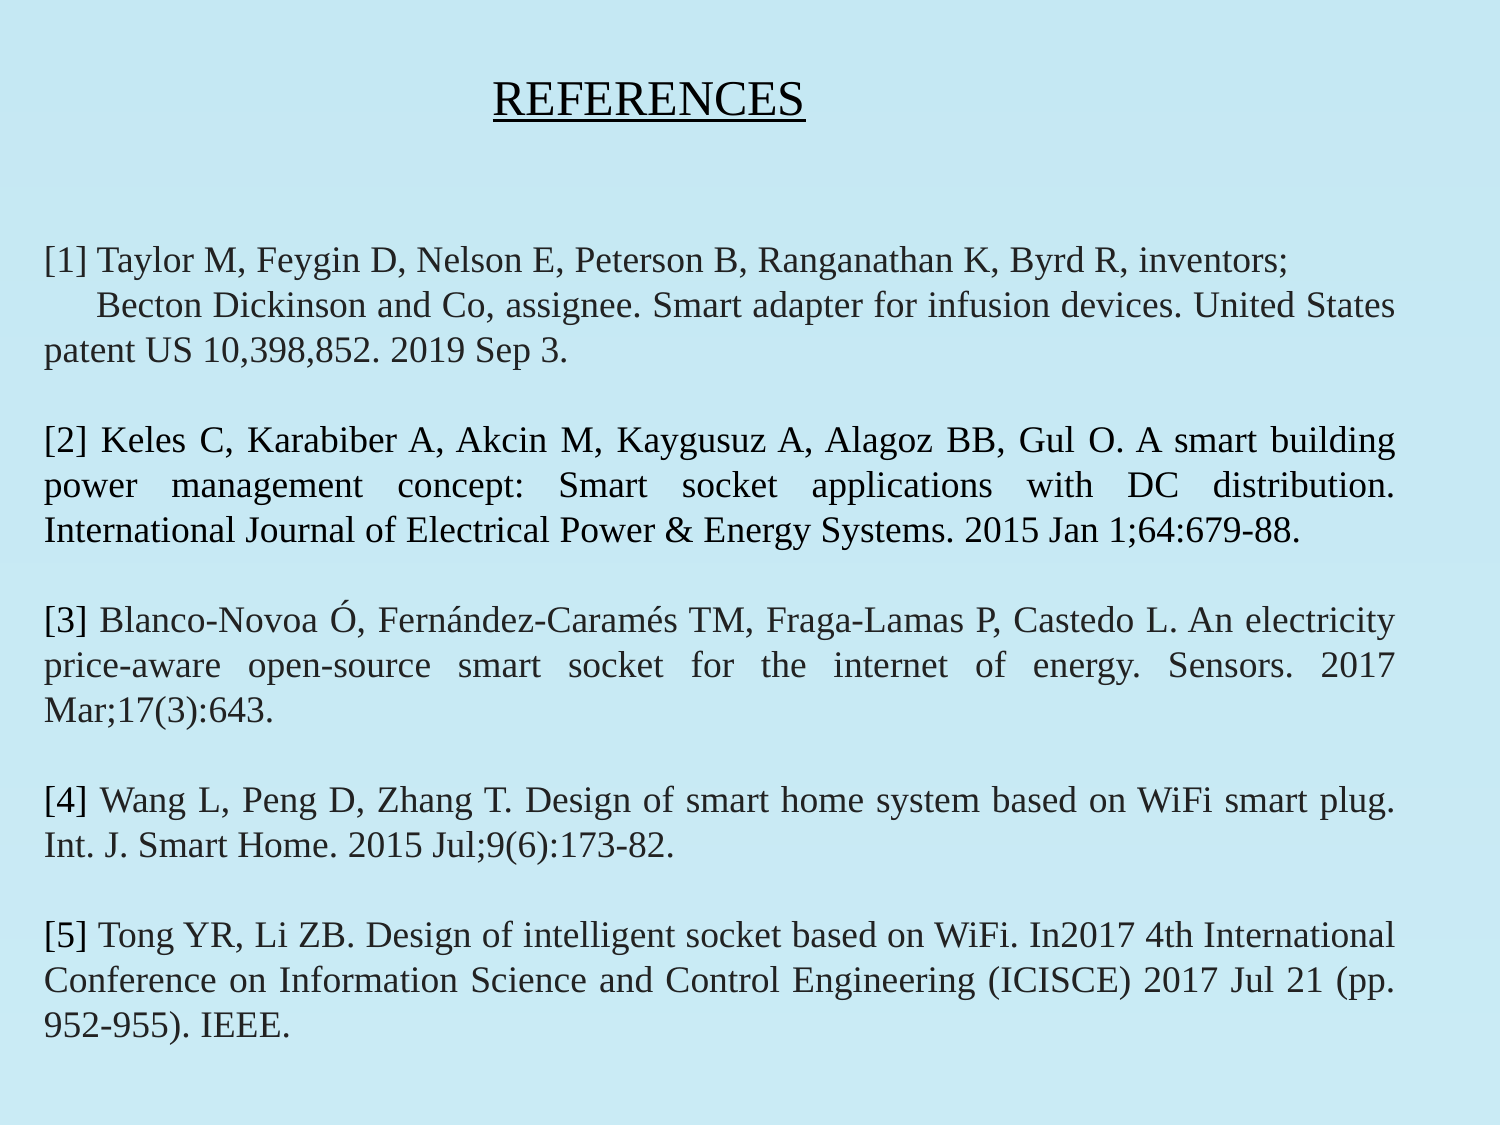

REFERENCES

[1] Taylor M, Feygin D, Nelson E, Peterson B, Ranganathan K, Byrd R, inventors;                 Becton Dickinson and Co, assignee. Smart adapter for infusion devices. United States patent US 10,398,852. 2019 Sep 3.

[2] Keles C, Karabiber A, Akcin M, Kaygusuz A, Alagoz BB, Gul O. A smart building power management concept: Smart socket applications with DC distribution. International Journal of Electrical Power & Energy Systems. 2015 Jan 1;64:679-88.

[3] Blanco-Novoa Ó, Fernández-Caramés TM, Fraga-Lamas P, Castedo L. An electricity price-aware open-source smart socket for the internet of energy. Sensors. 2017 Mar;17(3):643.

[4] Wang L, Peng D, Zhang T. Design of smart home system based on WiFi smart plug. Int. J. Smart Home. 2015 Jul;9(6):173-82.

[5] Tong YR, Li ZB. Design of intelligent socket based on WiFi. In2017 4th International Conference on Information Science and Control Engineering (ICISCE) 2017 Jul 21 (pp. 952-955). IEEE.

41